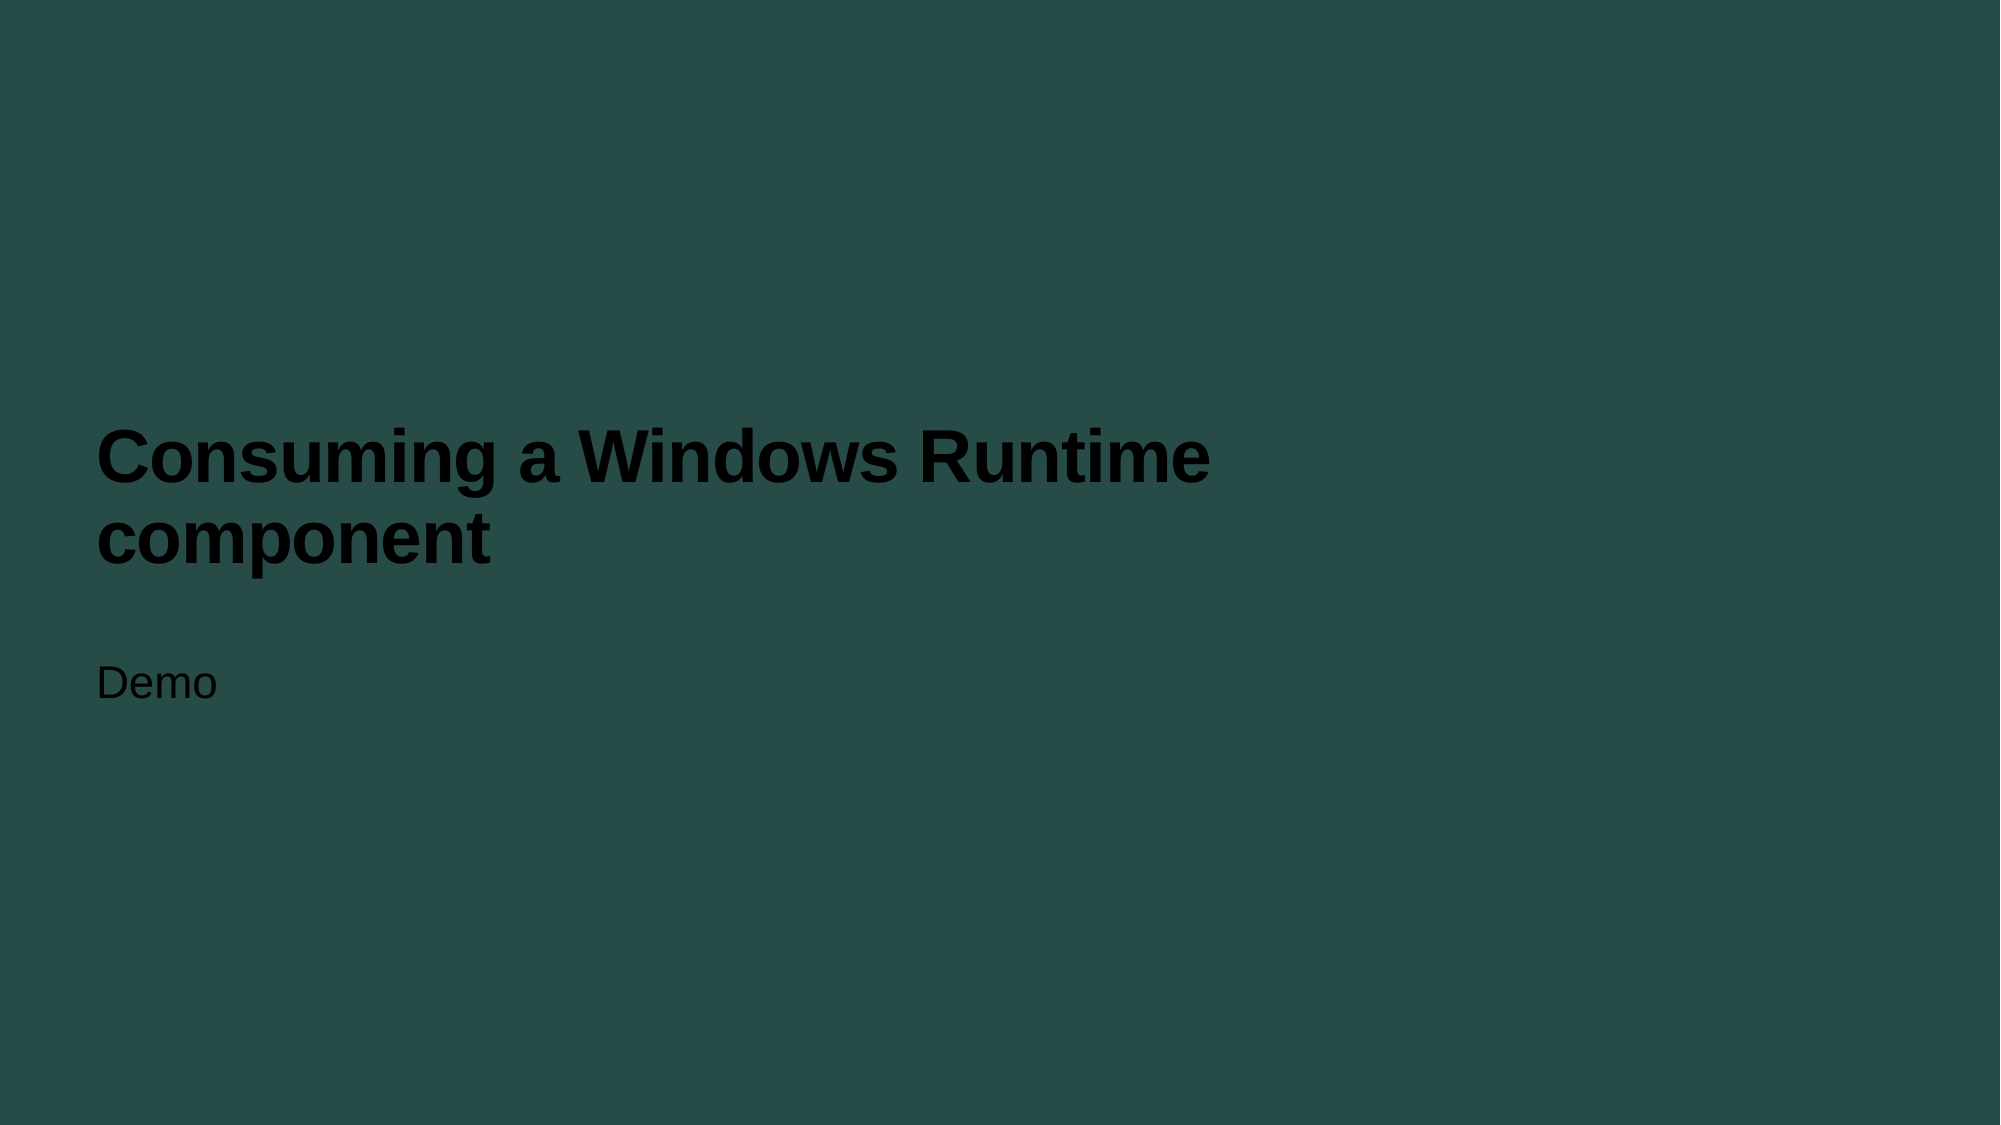

# Consuming a Windows Runtime component
Demo